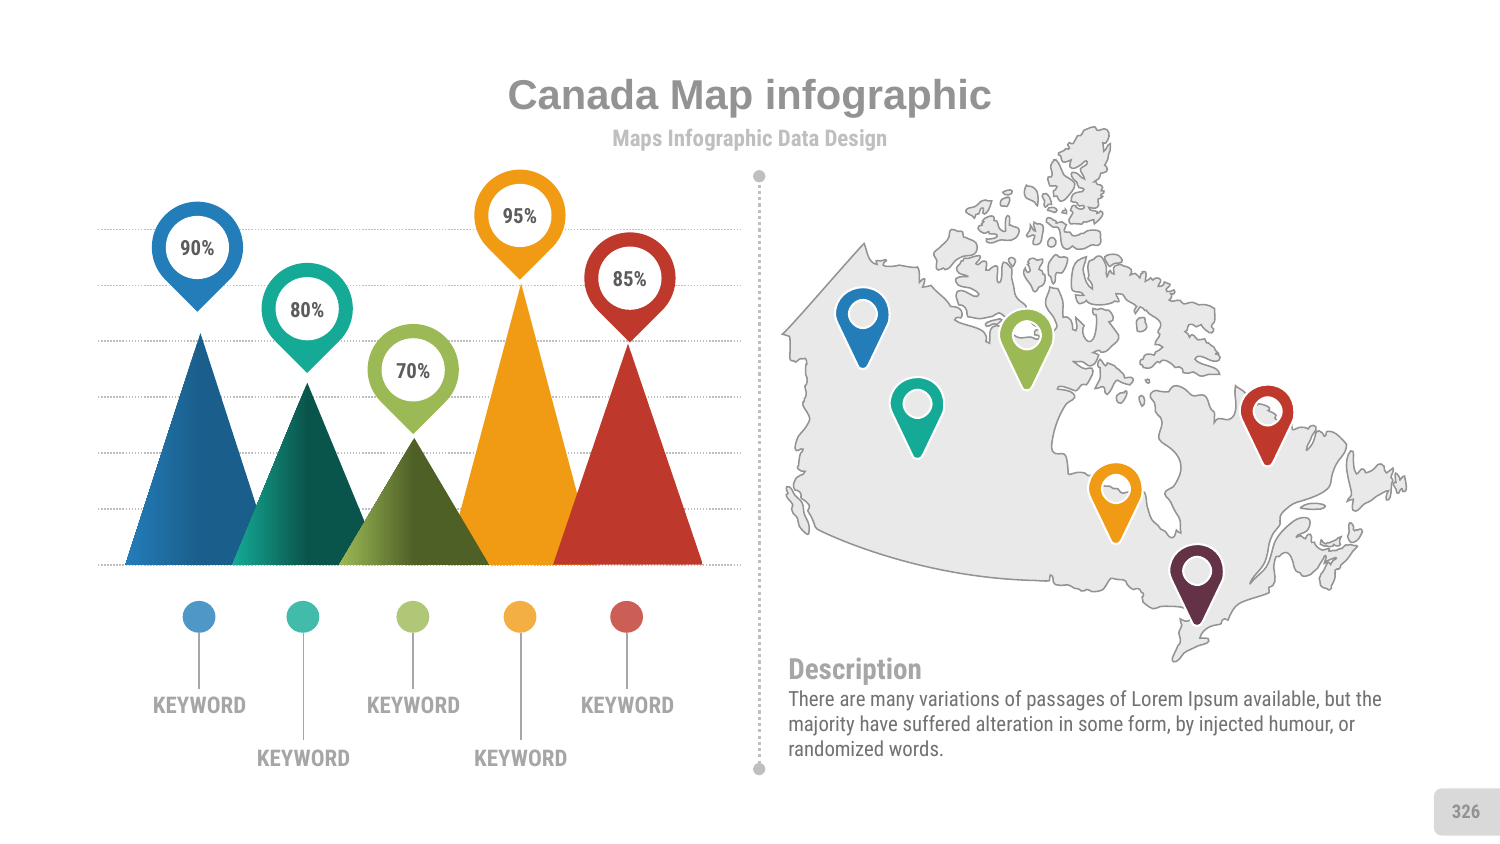

# Canada Map infographic
Maps Infographic Data Design

95%

90%

85%

80%

70%

KEYWORD

KEYWORD

KEYWORD

KEYWORD

KEYWORD
Description
There are many variations of passages of Lorem Ipsum available, but the majority have suffered alteration in some form, by injected humour, or randomized words.
326